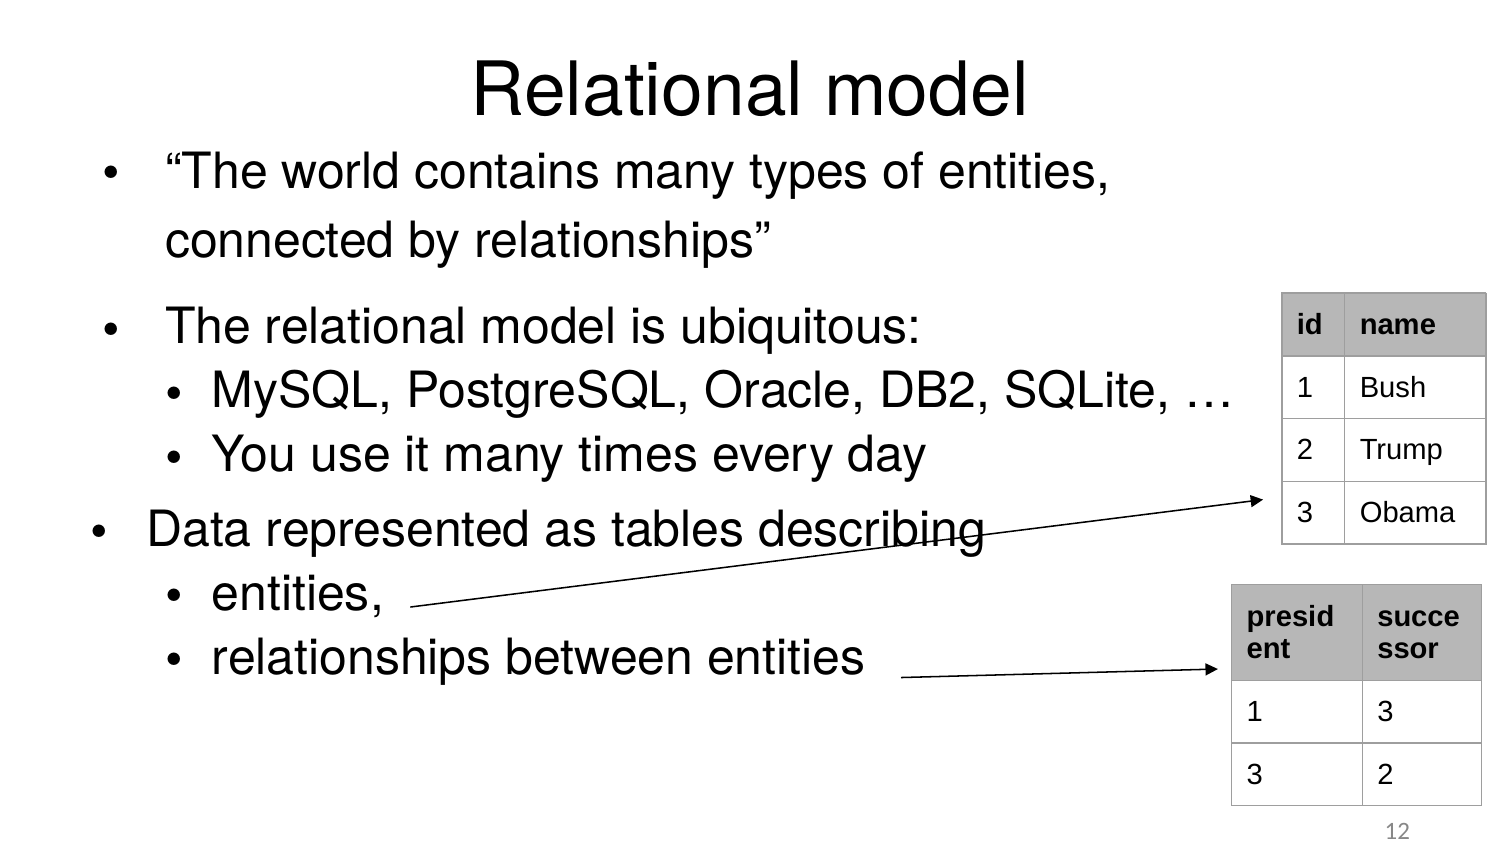

# Relational model
“The world contains many types of entities, connected by relationships”
The relational model is ubiquitous:
MySQL, PostgreSQL, Oracle, DB2, SQLite, …
You use it many times every day
Data represented as tables describing
entities,
relationships between entities
| id | name |
| --- | --- |
| 1 | Bush |
| 2 | Trump |
| 3 | Obama |
| president | successor |
| --- | --- |
| 1 | 3 |
| 3 | 2 |

12